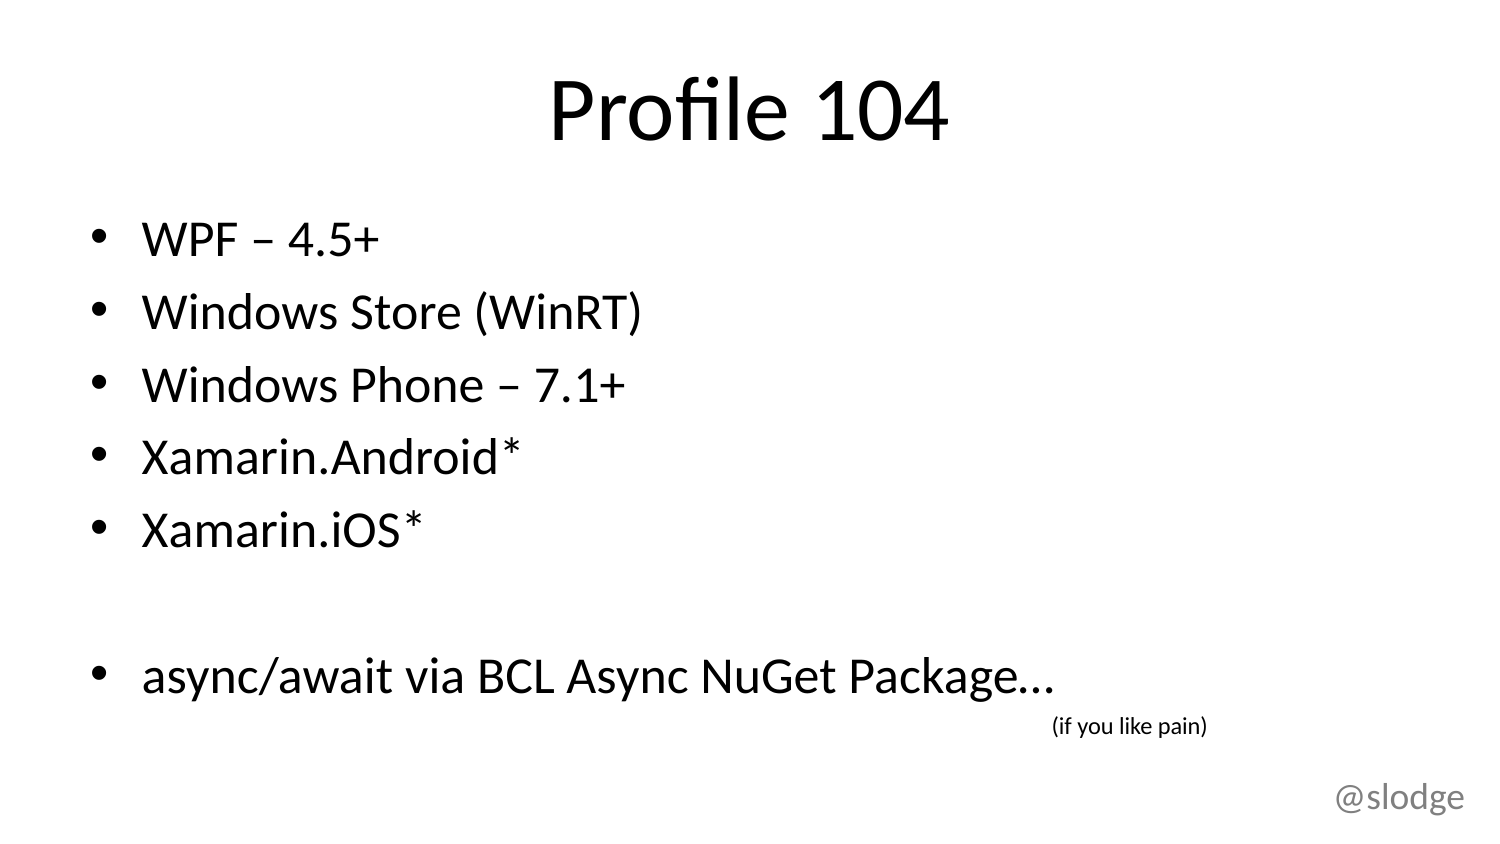

# Profile 104
WPF – 4.5+
Windows Store (WinRT)
Windows Phone – 7.1+
Xamarin.Android*
Xamarin.iOS*

async/await via BCL Async NuGet Package…
                                                                                                                                  (if you like pain)